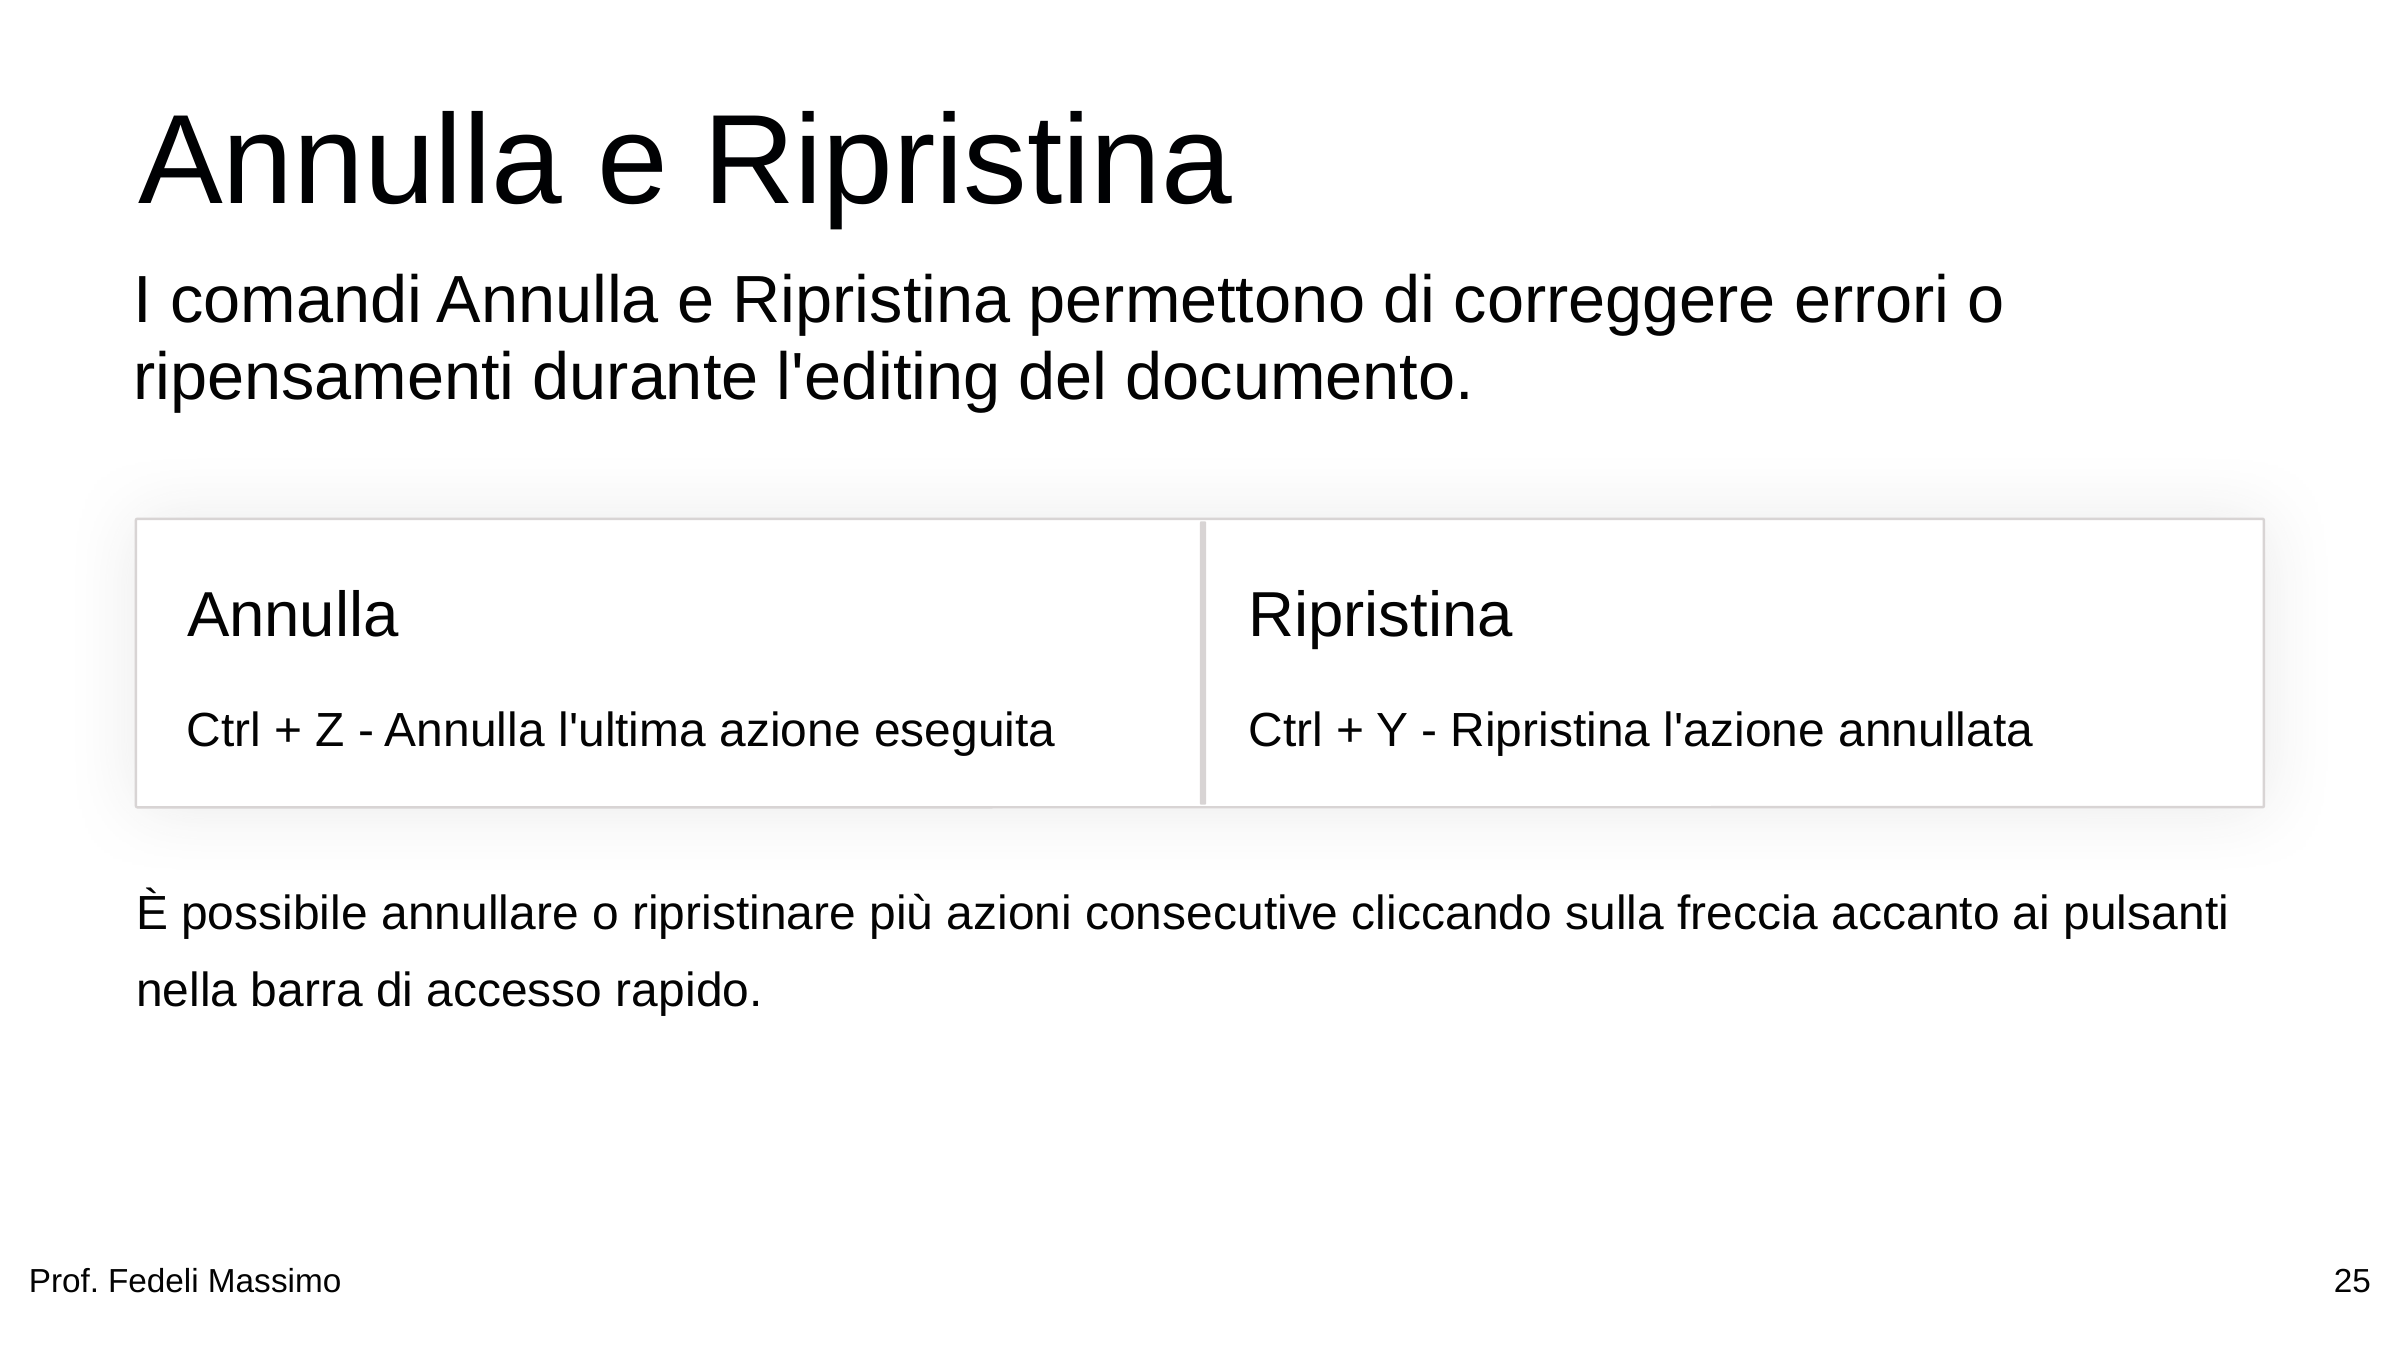

Annulla e Ripristina
I comandi Annulla e Ripristina permettono di correggere errori o ripensamenti durante l'editing del documento.

Annulla
Ripristina
Ctrl + Z - Annulla l'ultima azione eseguita
Ctrl + Y - Ripristina l'azione annullata
È possibile annullare o ripristinare più azioni consecutive cliccando sulla freccia accanto ai pulsanti nella barra di accesso rapido.
Prof. Fedeli Massimo
25